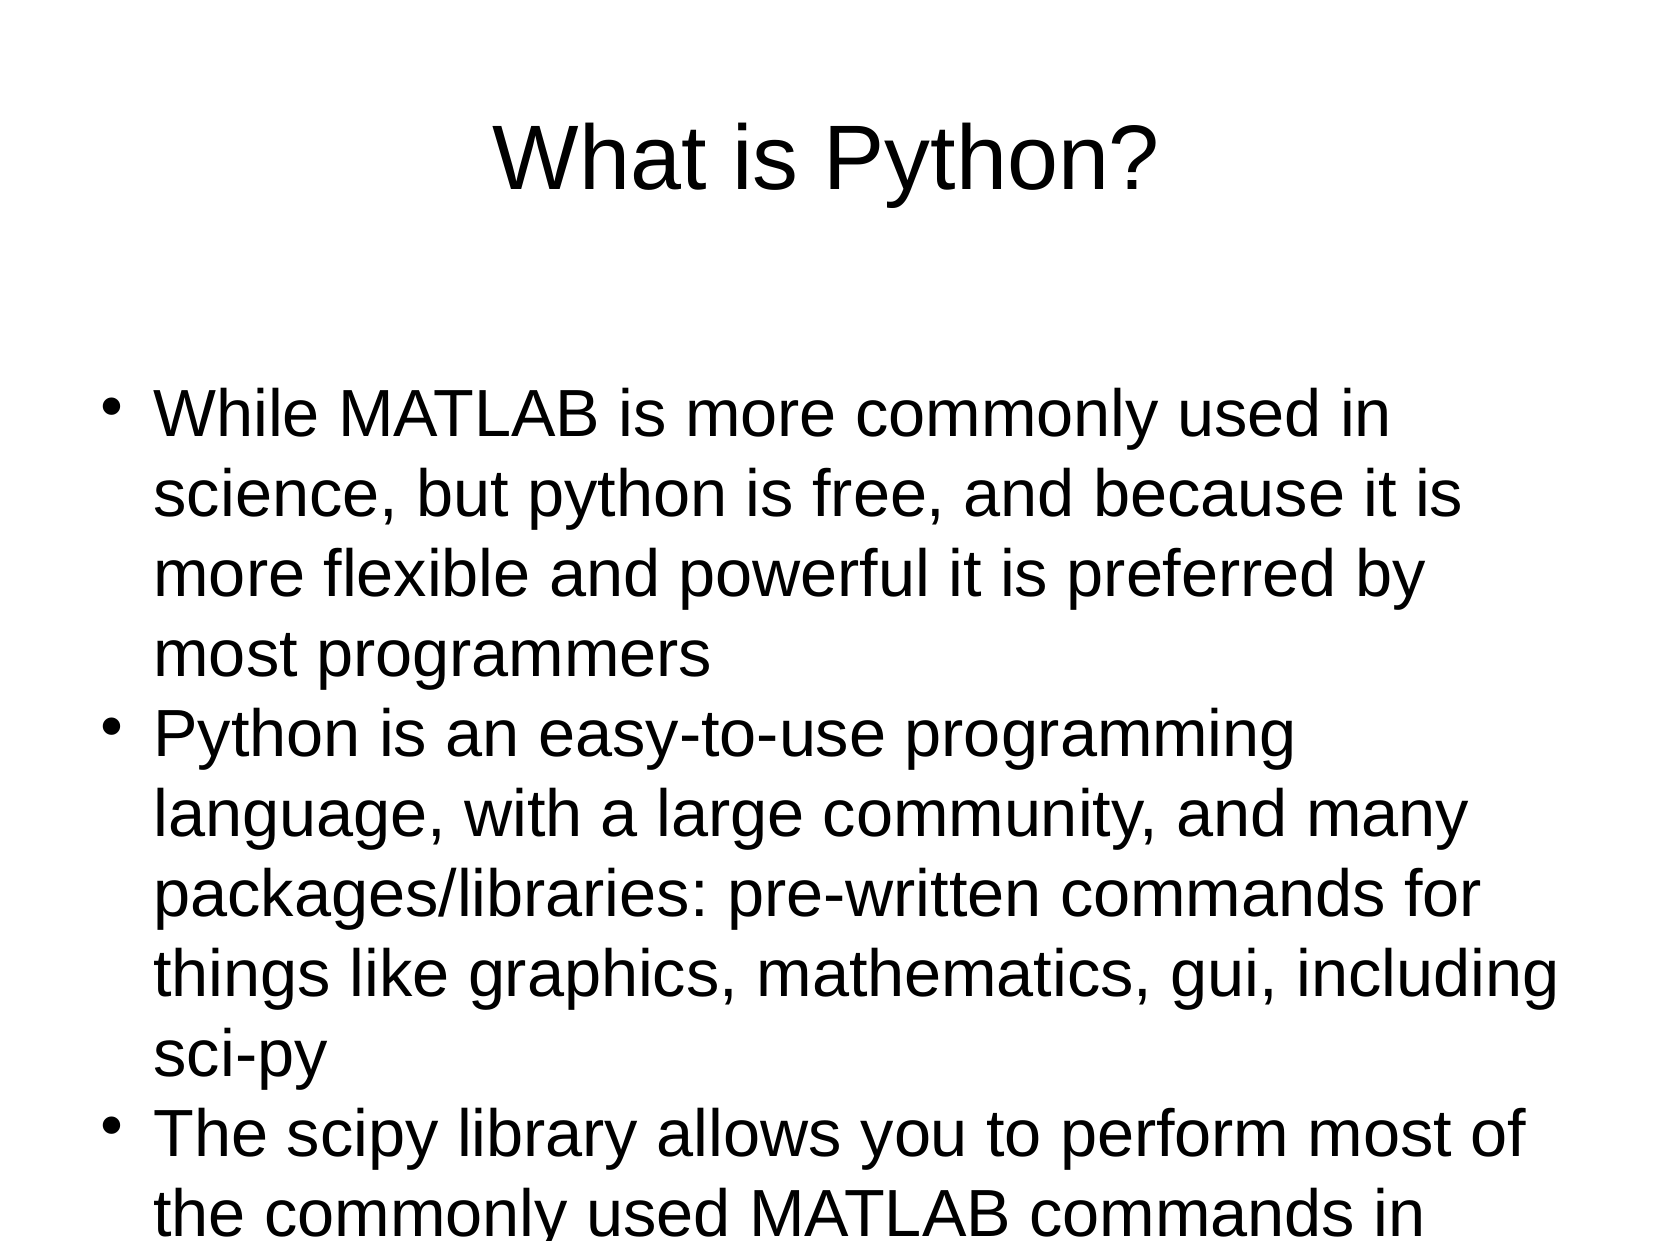

What is Python?

While MATLAB is more commonly used in science, but python is free, and because it is more flexible and powerful it is preferred by most programmers
Python is an easy-to-use programming language, with a large community, and many packages/libraries: pre-written commands for things like graphics, mathematics, gui, including sci-py
The scipy library allows you to perform most of the commonly used MATLAB commands in Python.